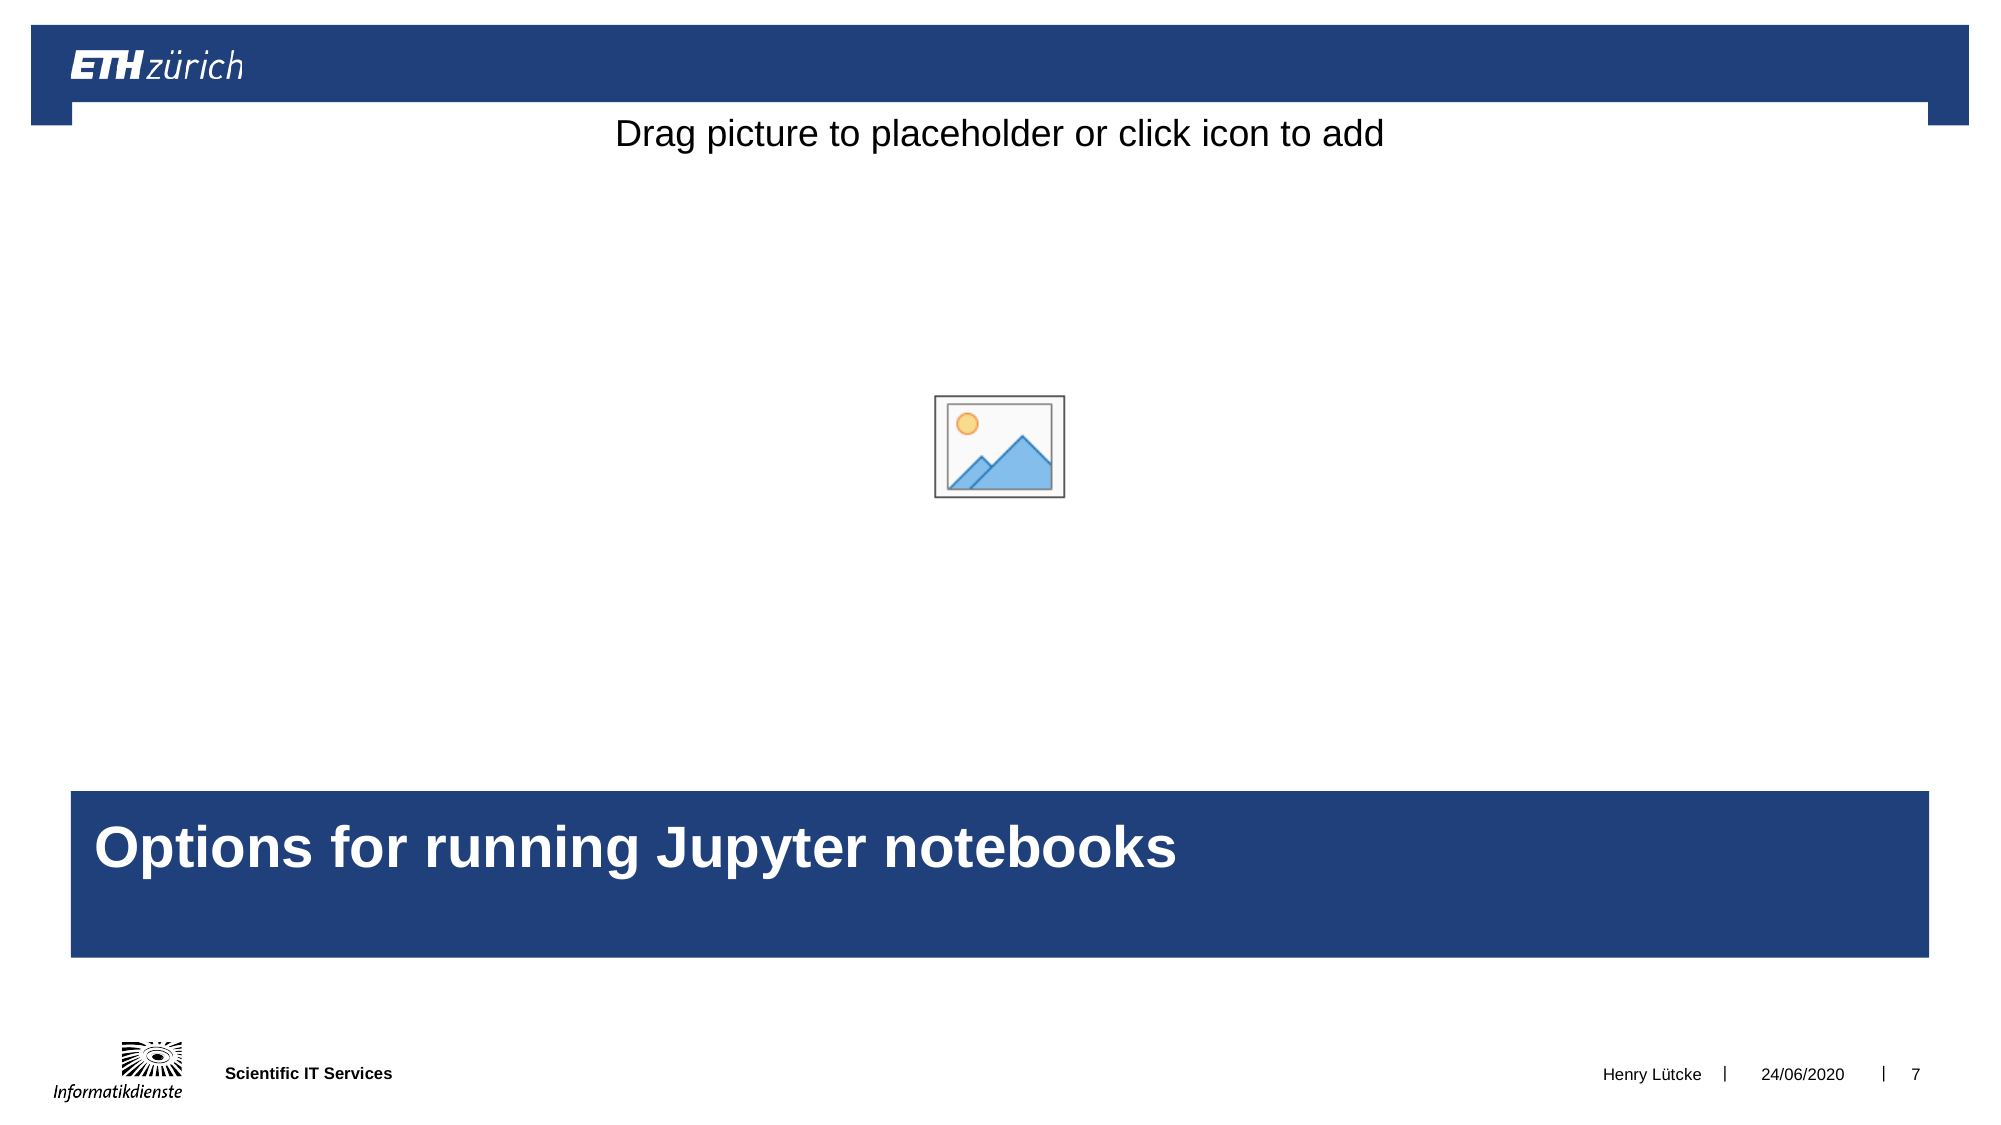

# Options for running Jupyter notebooks

Henry Lütcke
24/06/2020
7